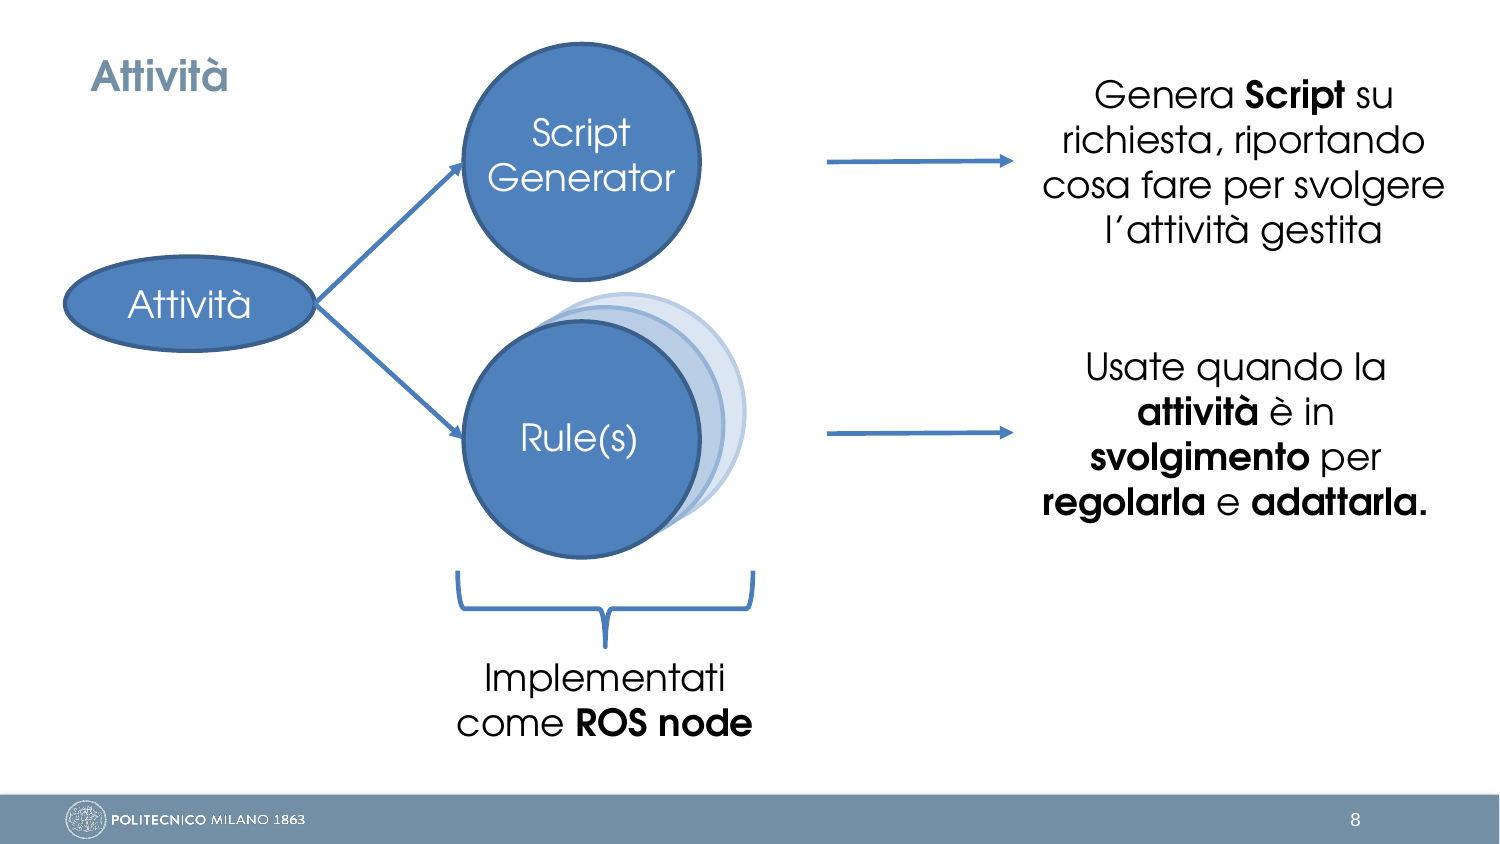

# Attività

Genera Script su richiesta, riportando cosa fare per svolgere l’attività gestita
Script Generator

Attività

Usate quando la attività è in svolgimento per regolarla e adattarla.
Rule(s)

Implementati come ROS node